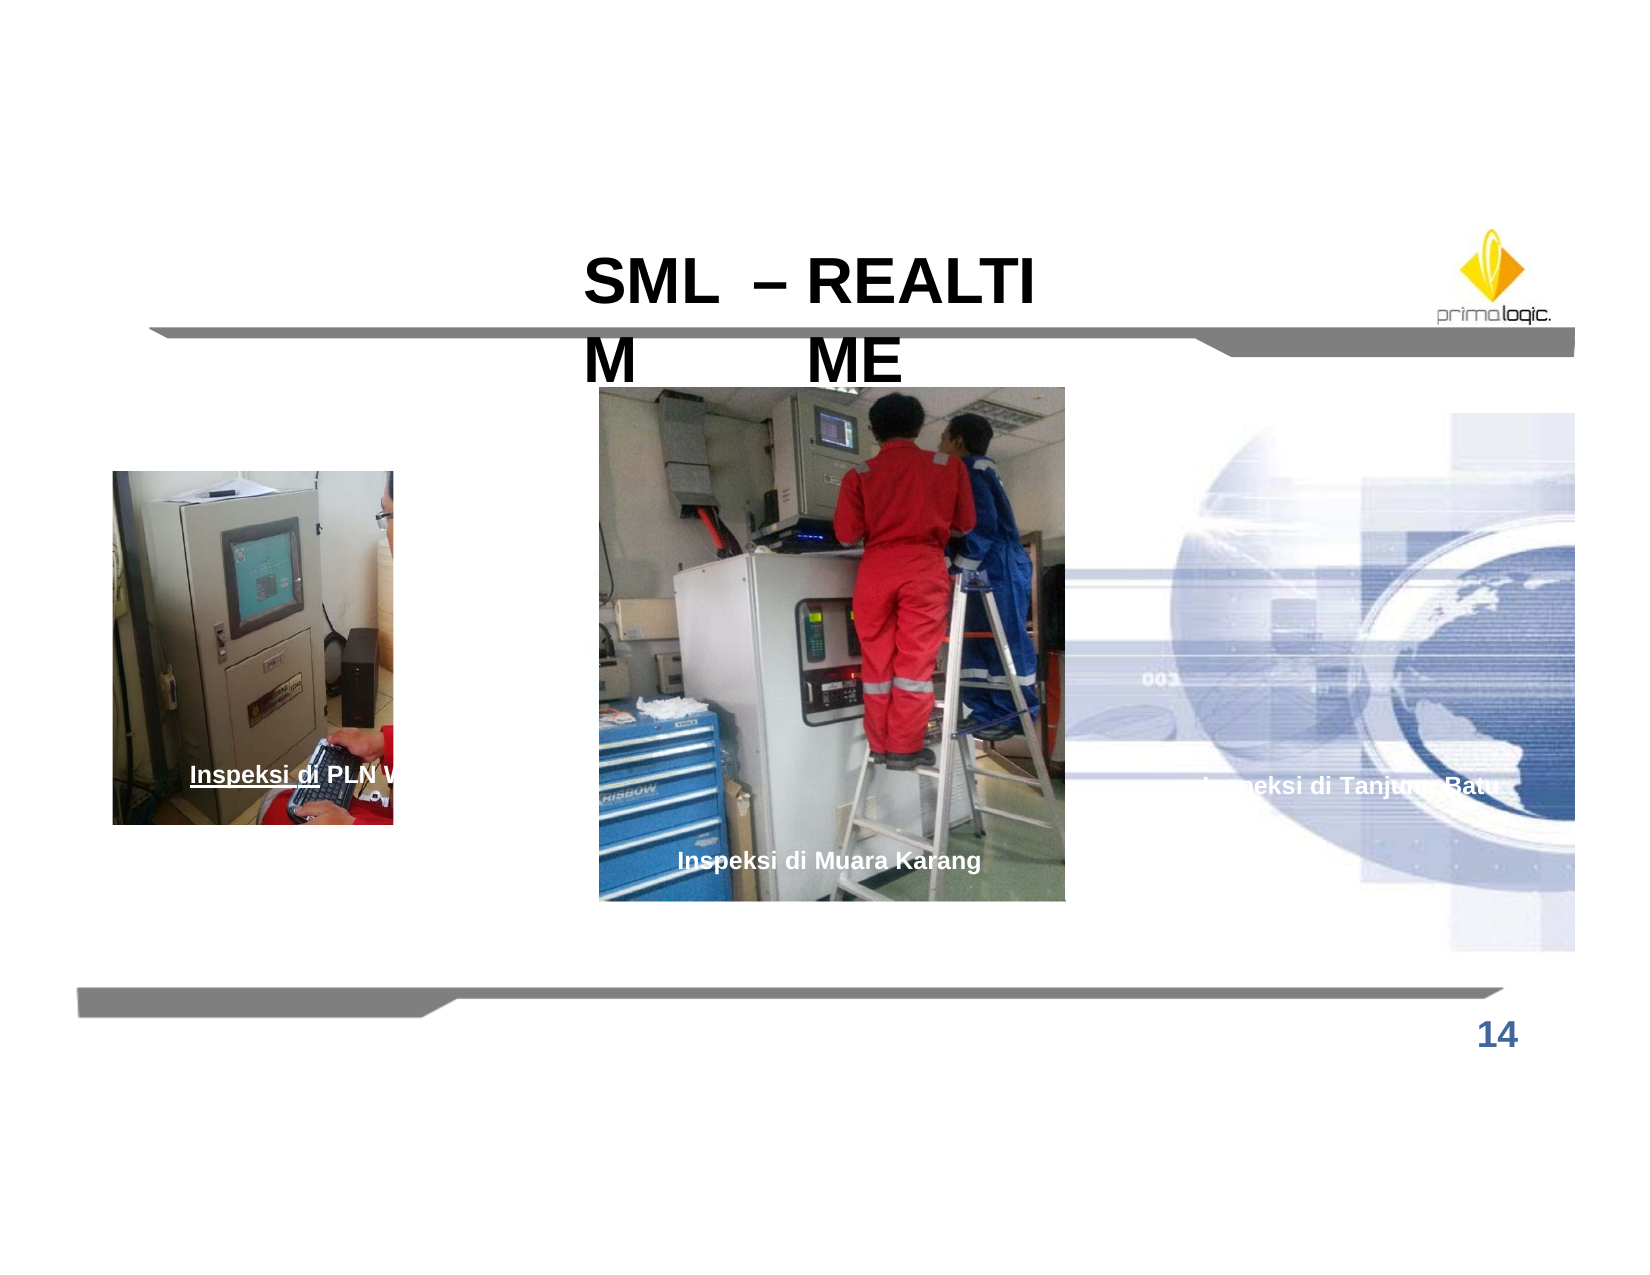

SMLM
–
REALTIME

Inspeksi di PLN Wampu
Inspeksi di Tanjung Batu
Inspeksi di Muara Karang

14